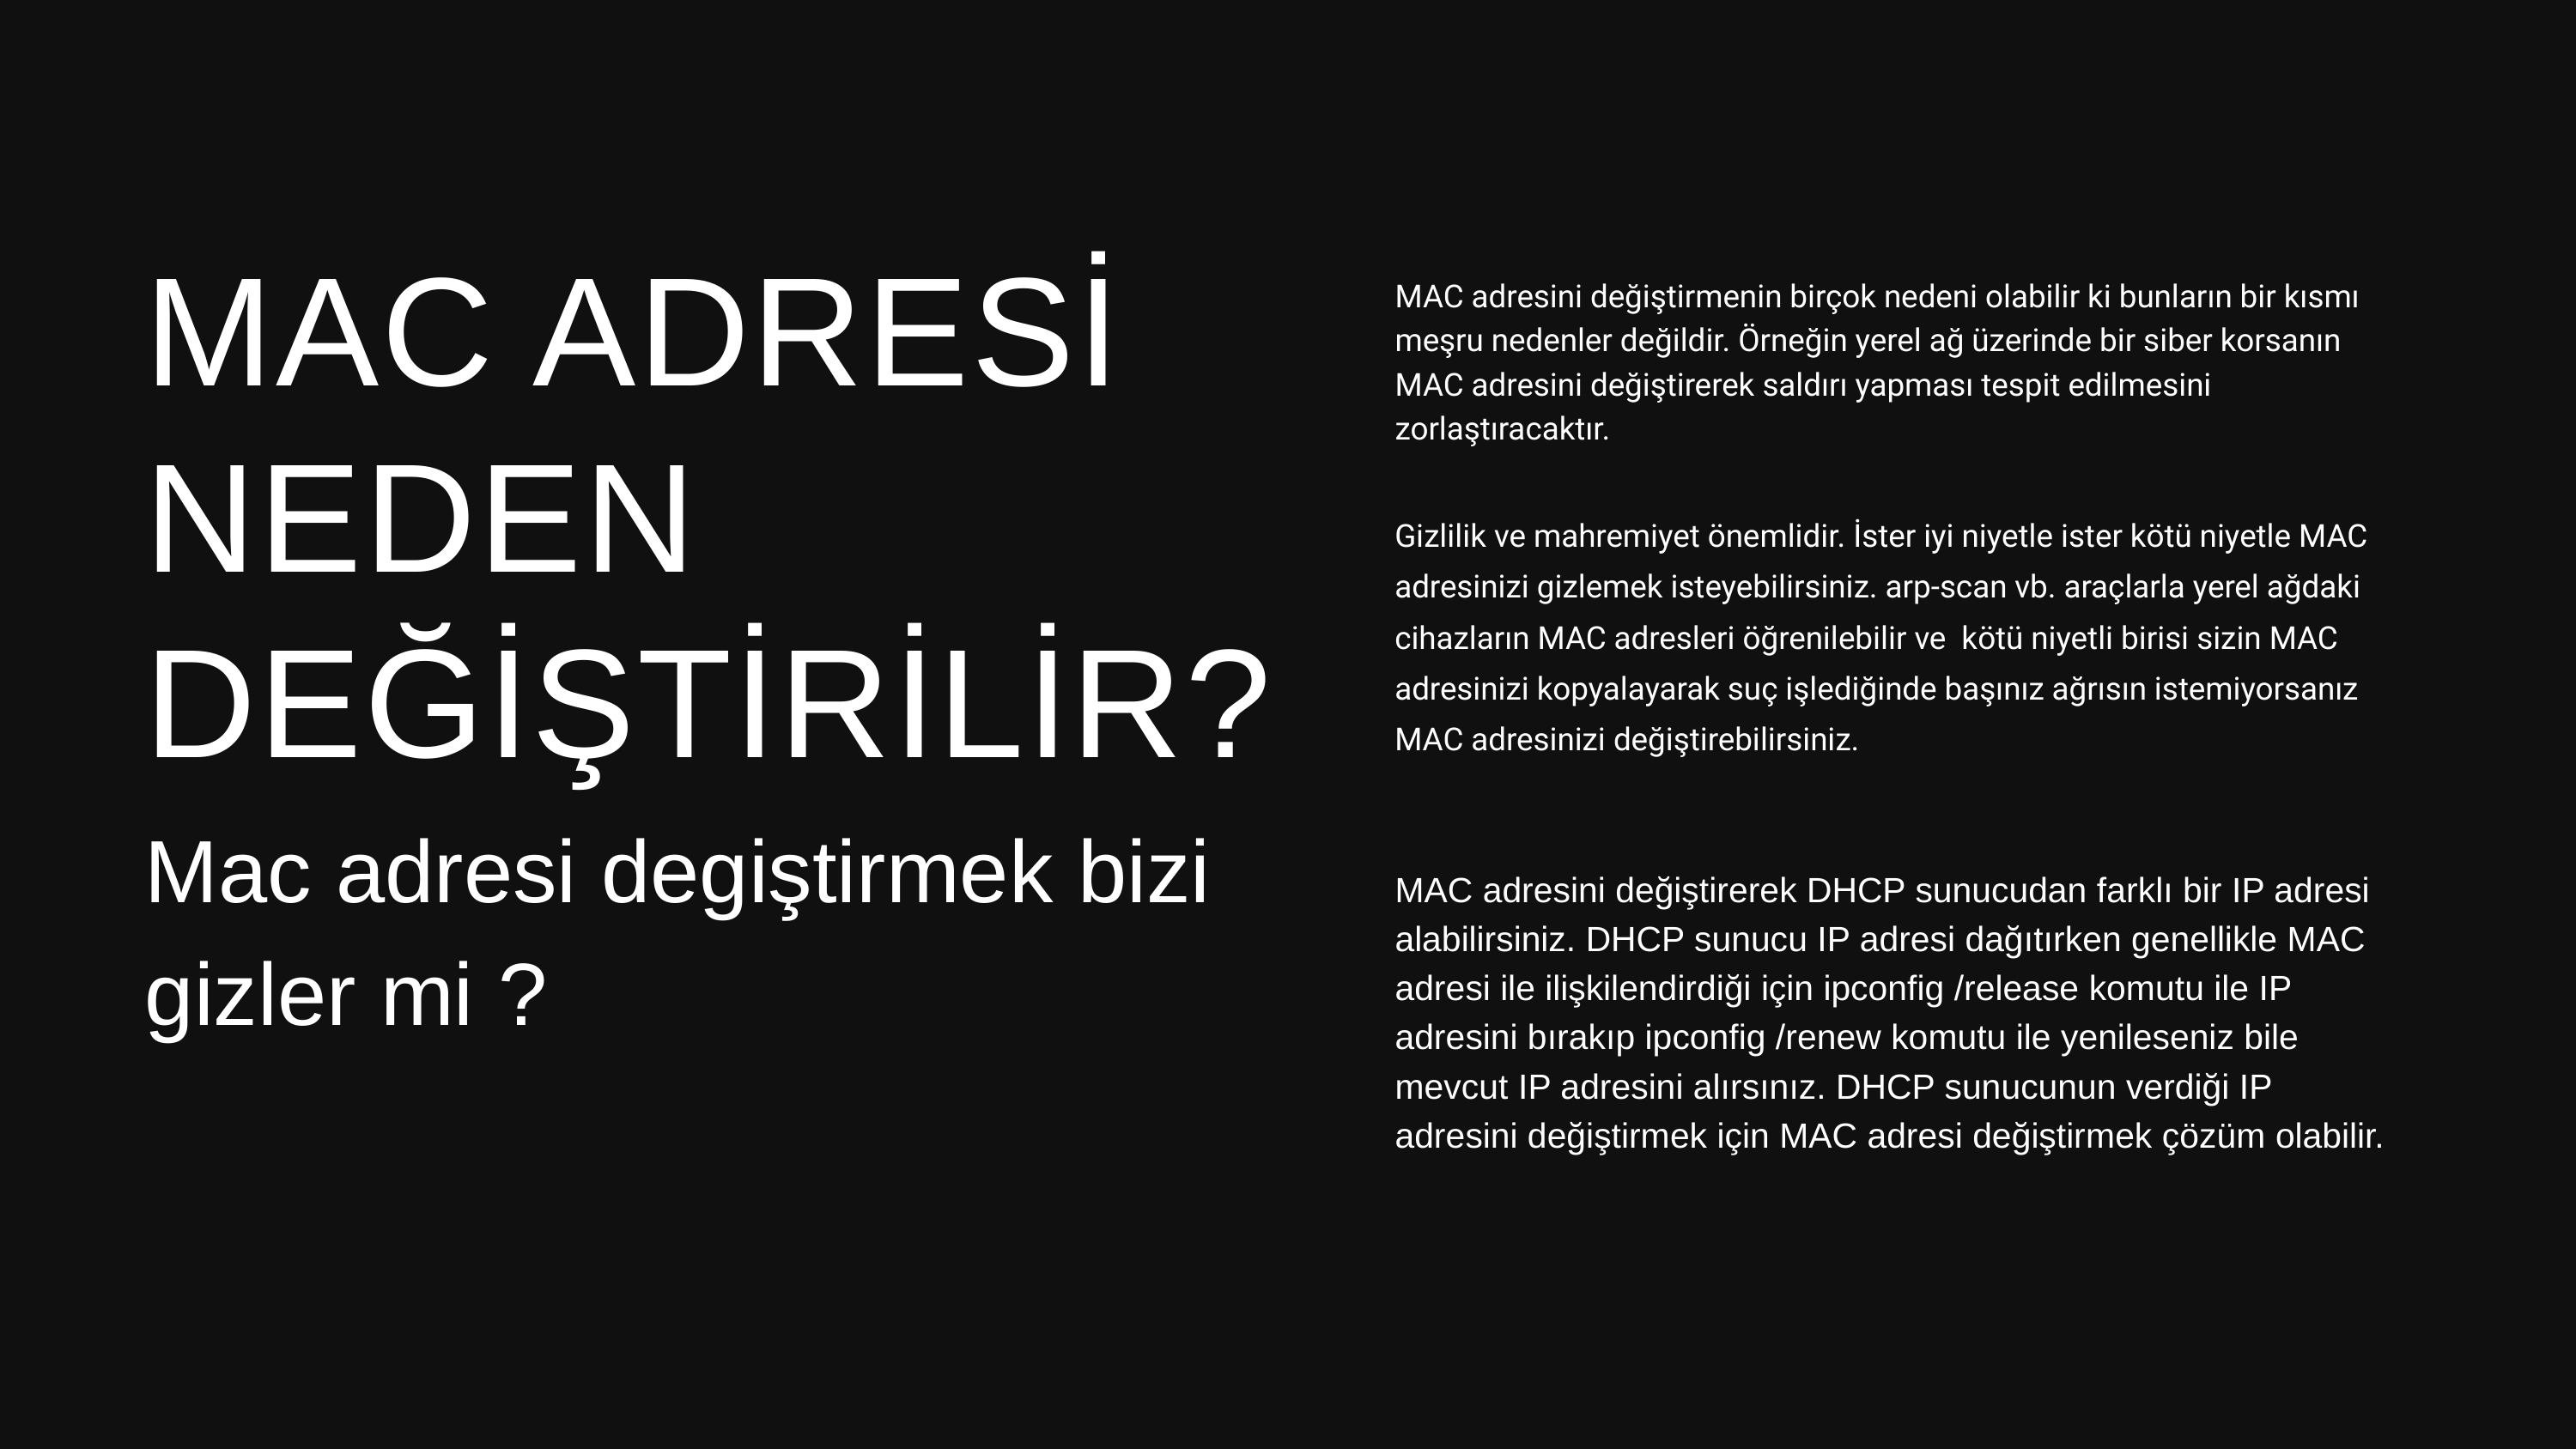

MAC ADRESİ NEDEN DEĞİŞTİRİLİR?
Mac adresi degiştirmek bizi gizler mi ?
MAC adresini değiştirmenin birçok nedeni olabilir ki bunların bir kısmı meşru nedenler değildir. Örneğin yerel ağ üzerinde bir siber korsanın MAC adresini değiştirerek saldırı yapması tespit edilmesini zorlaştıracaktır.
Gizlilik ve mahremiyet önemlidir. İster iyi niyetle ister kötü niyetle MAC adresinizi gizlemek isteyebilirsiniz. arp-scan vb. araçlarla yerel ağdaki cihazların MAC adresleri öğrenilebilir ve  kötü niyetli birisi sizin MAC adresinizi kopyalayarak suç işlediğinde başınız ağrısın istemiyorsanız MAC adresinizi değiştirebilirsiniz.

MAC adresini değiştirerek DHCP sunucudan farklı bir IP adresi alabilirsiniz. DHCP sunucu IP adresi dağıtırken genellikle MAC adresi ile ilişkilendirdiği için ipconfig /release komutu ile IP adresini bırakıp ipconfig /renew komutu ile yenileseniz bile mevcut IP adresini alırsınız. DHCP sunucunun verdiği IP adresini değiştirmek için MAC adresi değiştirmek çözüm olabilir.